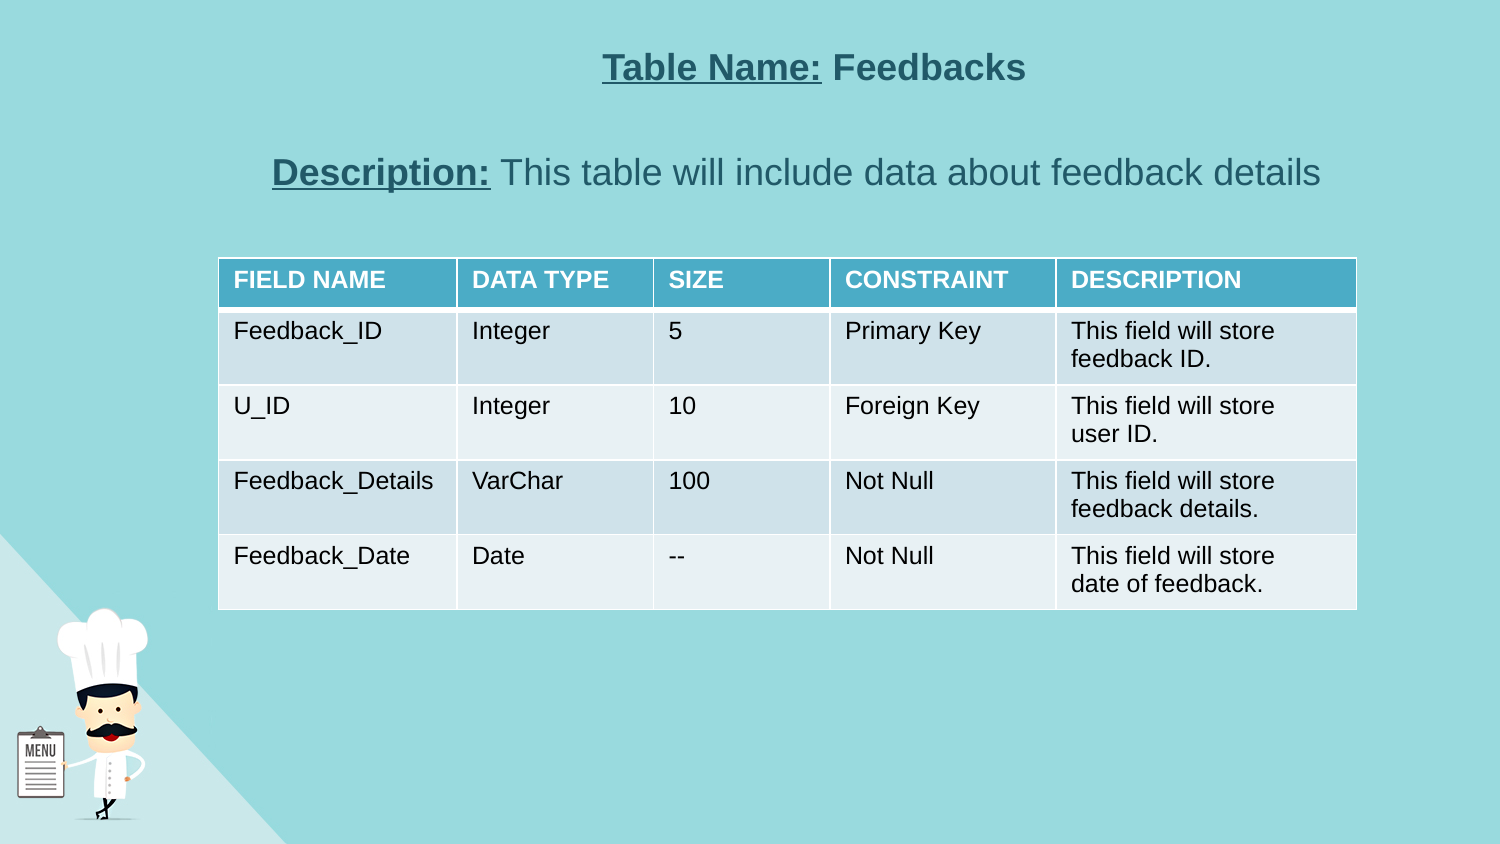

Table Name: Feedbacks
Description: This table will include data about feedback details
| FIELD NAME | DATA TYPE | SIZE | CONSTRAINT | DESCRIPTION |
| --- | --- | --- | --- | --- |
| Feedback\_ID | Integer | 5 | Primary Key | This field will store feedback ID. |
| U\_ID | Integer | 10 | Foreign Key | This field will store user ID. |
| Feedback\_Details | VarChar | 100 | Not Null | This field will store feedback details. |
| Feedback\_Date | Date | -- | Not Null | This field will store date of feedback. |